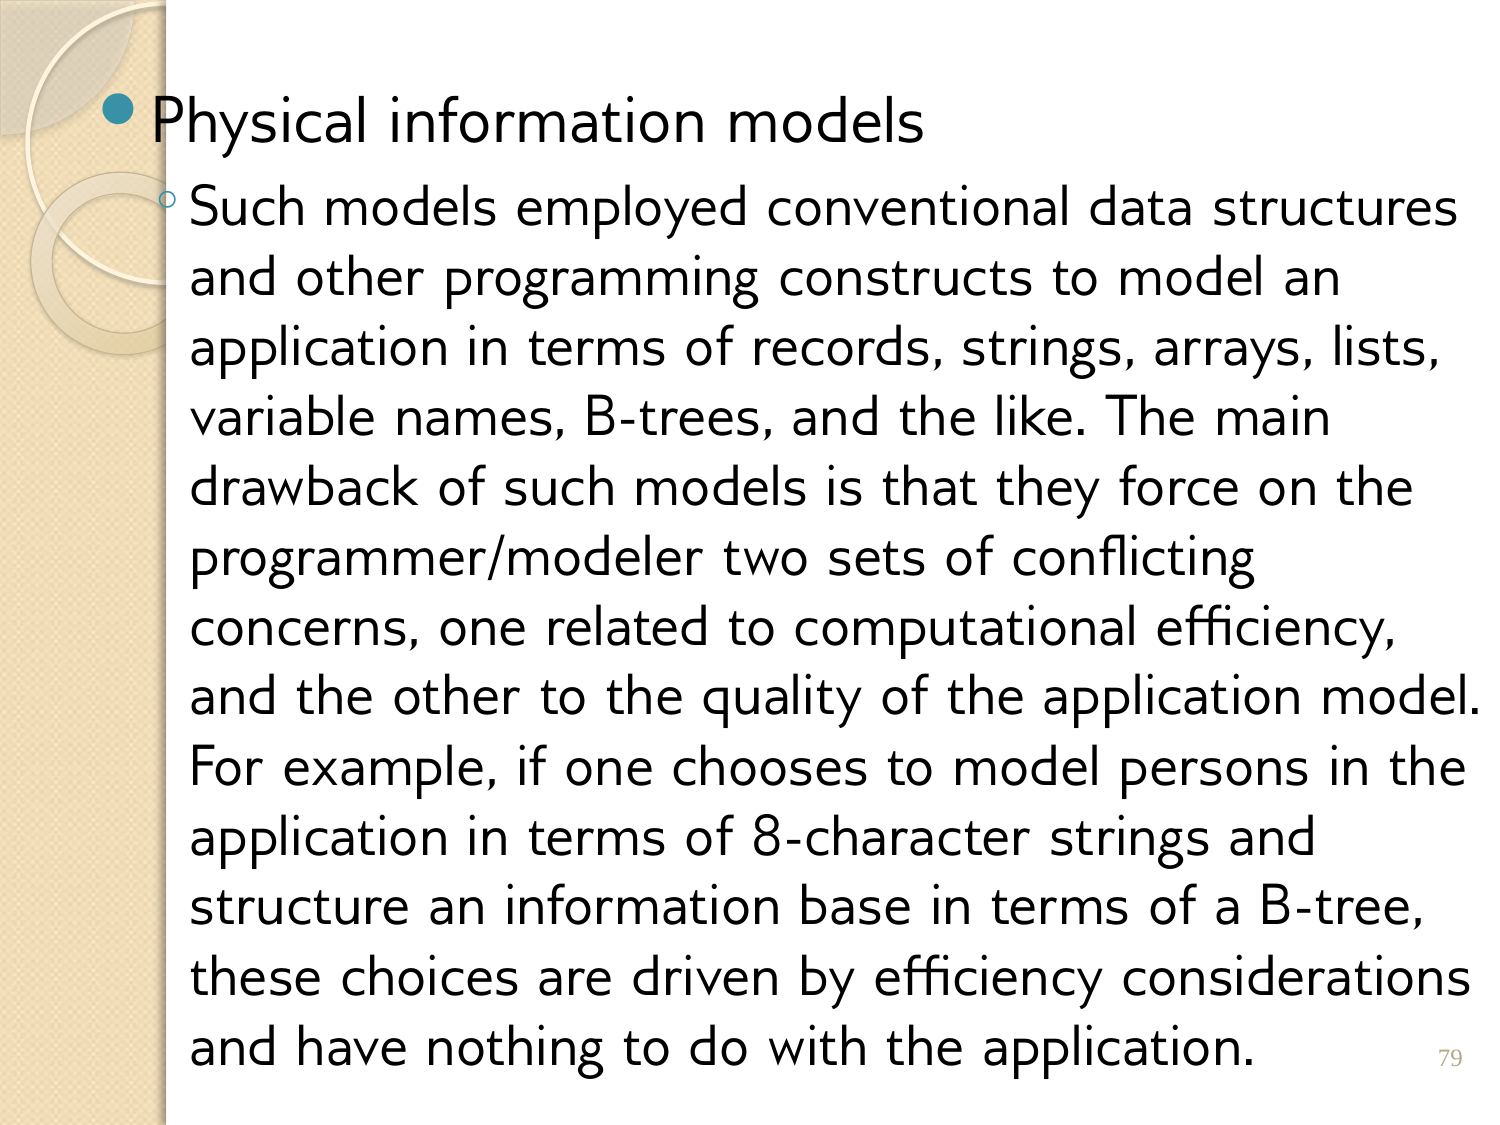

Physical information models
Such models employed conventional data structures and other programming constructs to model an application in terms of records, strings, arrays, lists, variable names, B-trees, and the like. The main drawback of such models is that they force on the programmer/modeler two sets of conflicting concerns, one related to computational efficiency, and the other to the quality of the application model. For example, if one chooses to model persons in the application in terms of 8-character strings and structure an information base in terms of a B-tree, these choices are driven by efficiency considerations and have nothing to do with the application.
79